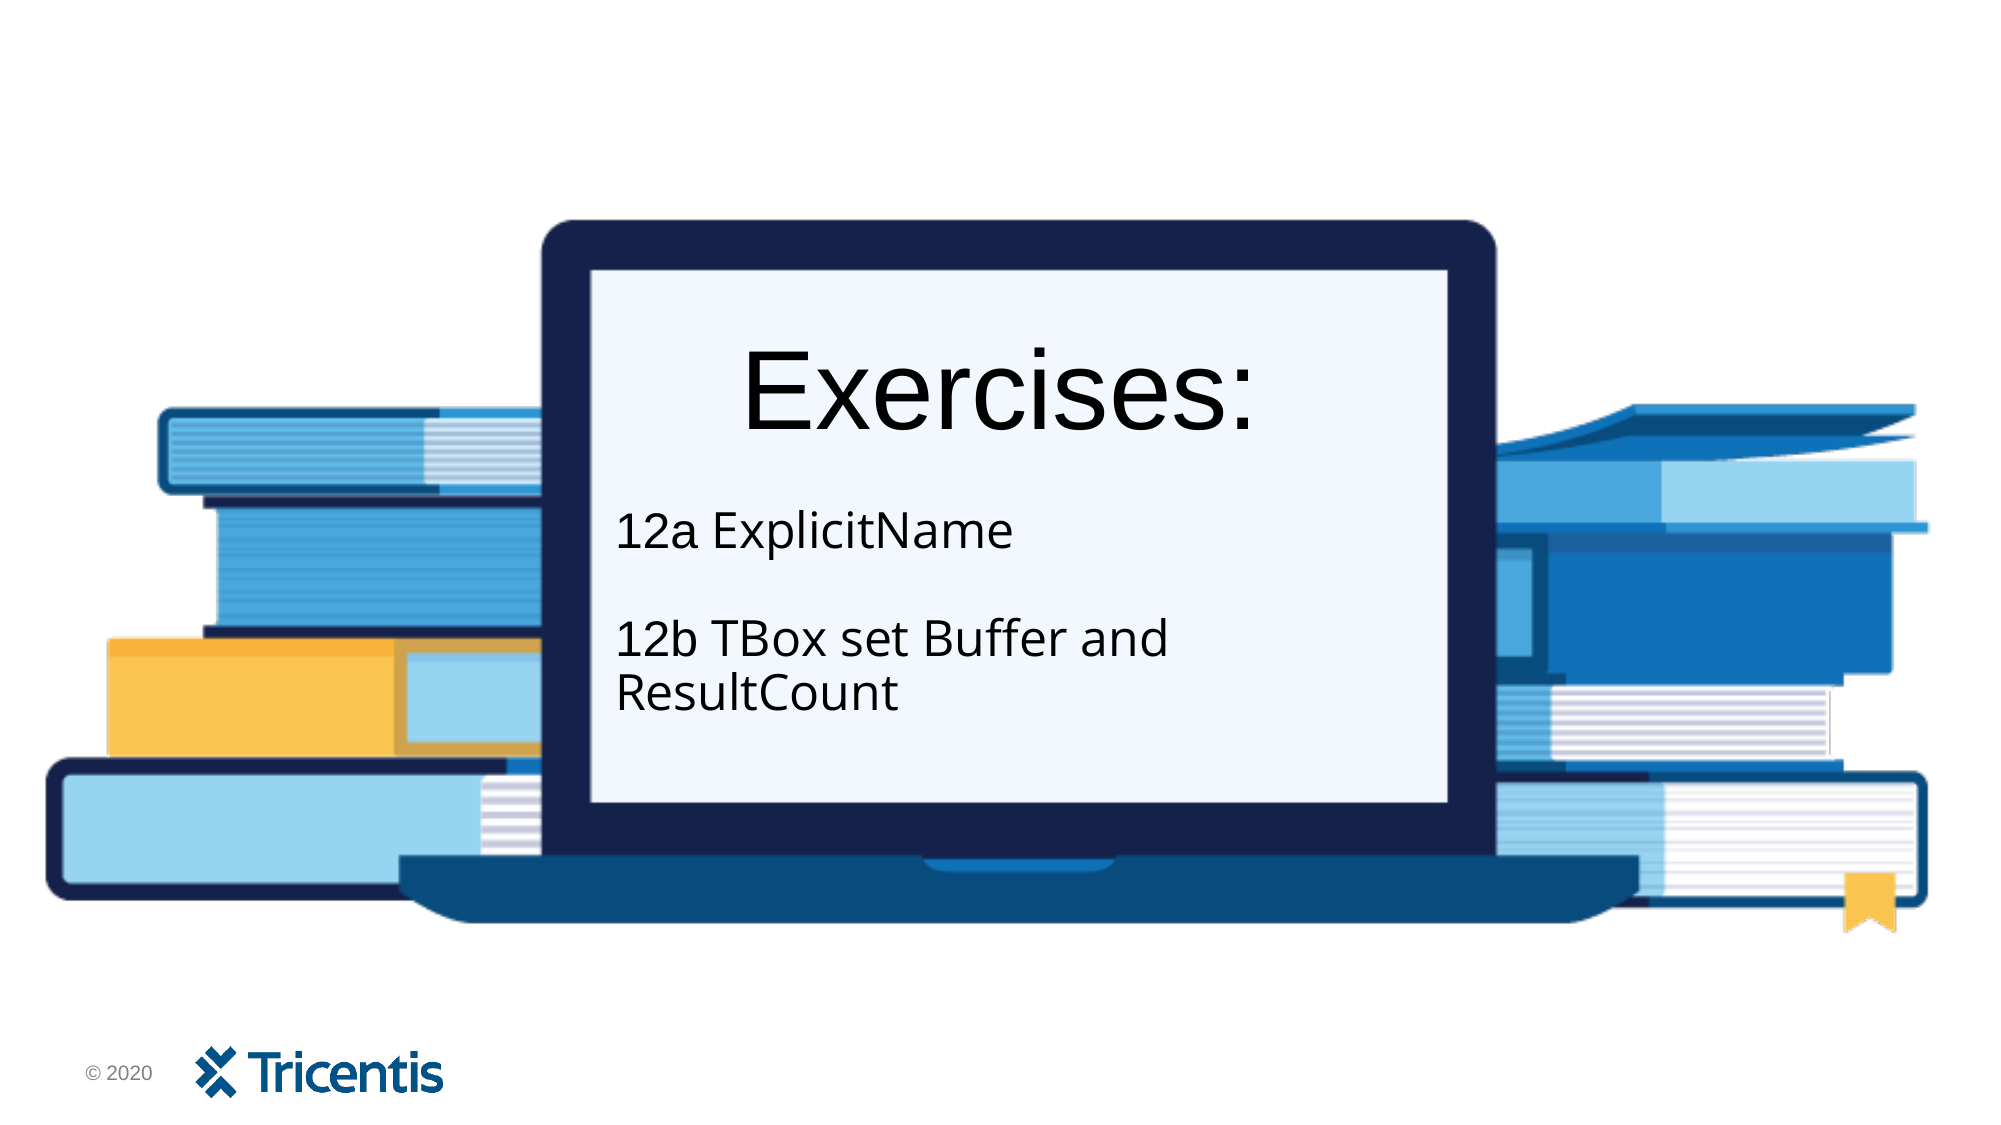

# 12a ExplicitName 12b TBox set Buffer and ResultCount